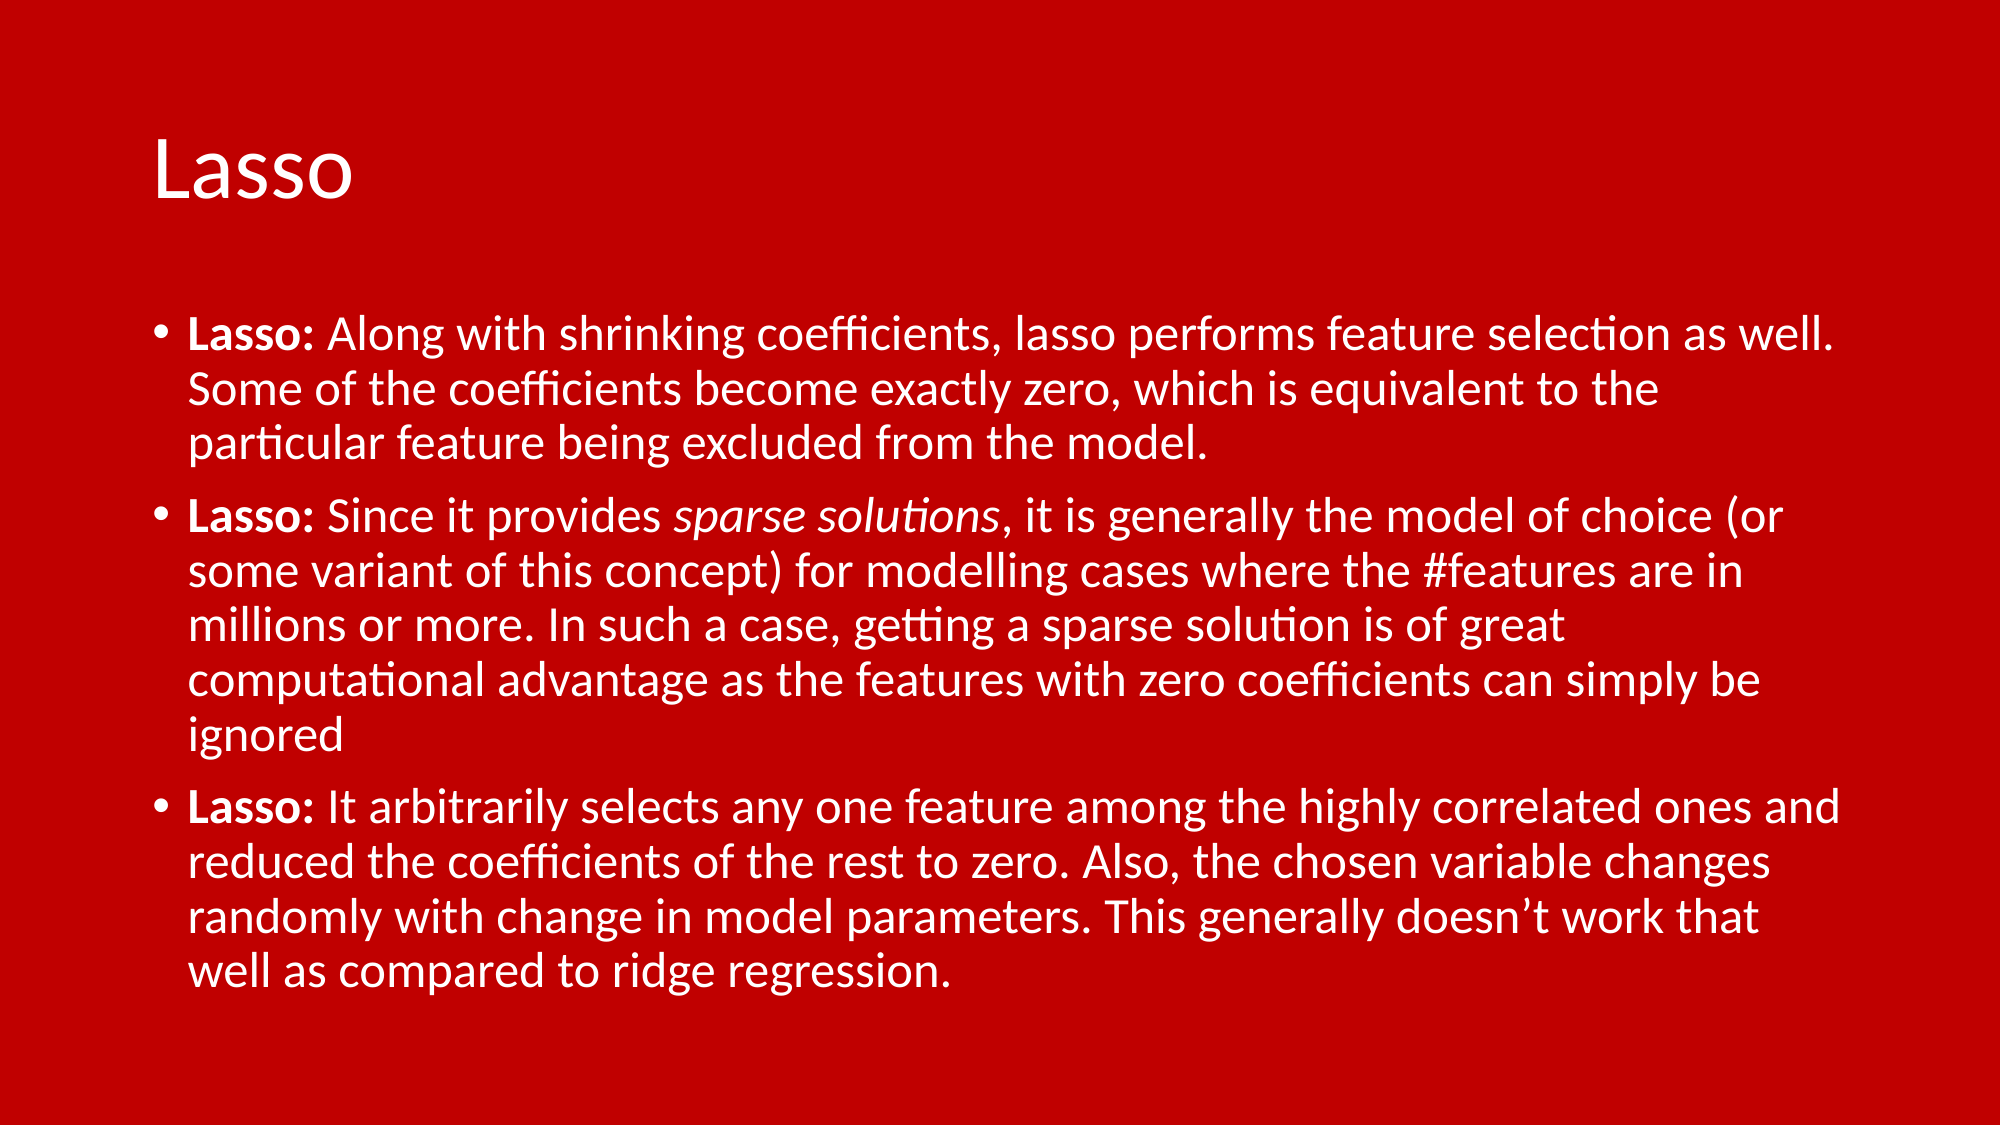

# Lasso
Lasso: Along with shrinking coefficients, lasso performs feature selection as well. Some of the coefficients become exactly zero, which is equivalent to the particular feature being excluded from the model.
Lasso: Since it provides sparse solutions, it is generally the model of choice (or some variant of this concept) for modelling cases where the #features are in millions or more. In such a case, getting a sparse solution is of great computational advantage as the features with zero coefficients can simply be ignored
Lasso: It arbitrarily selects any one feature among the highly correlated ones and reduced the coefficients of the rest to zero. Also, the chosen variable changes randomly with change in model parameters. This generally doesn’t work that well as compared to ridge regression.